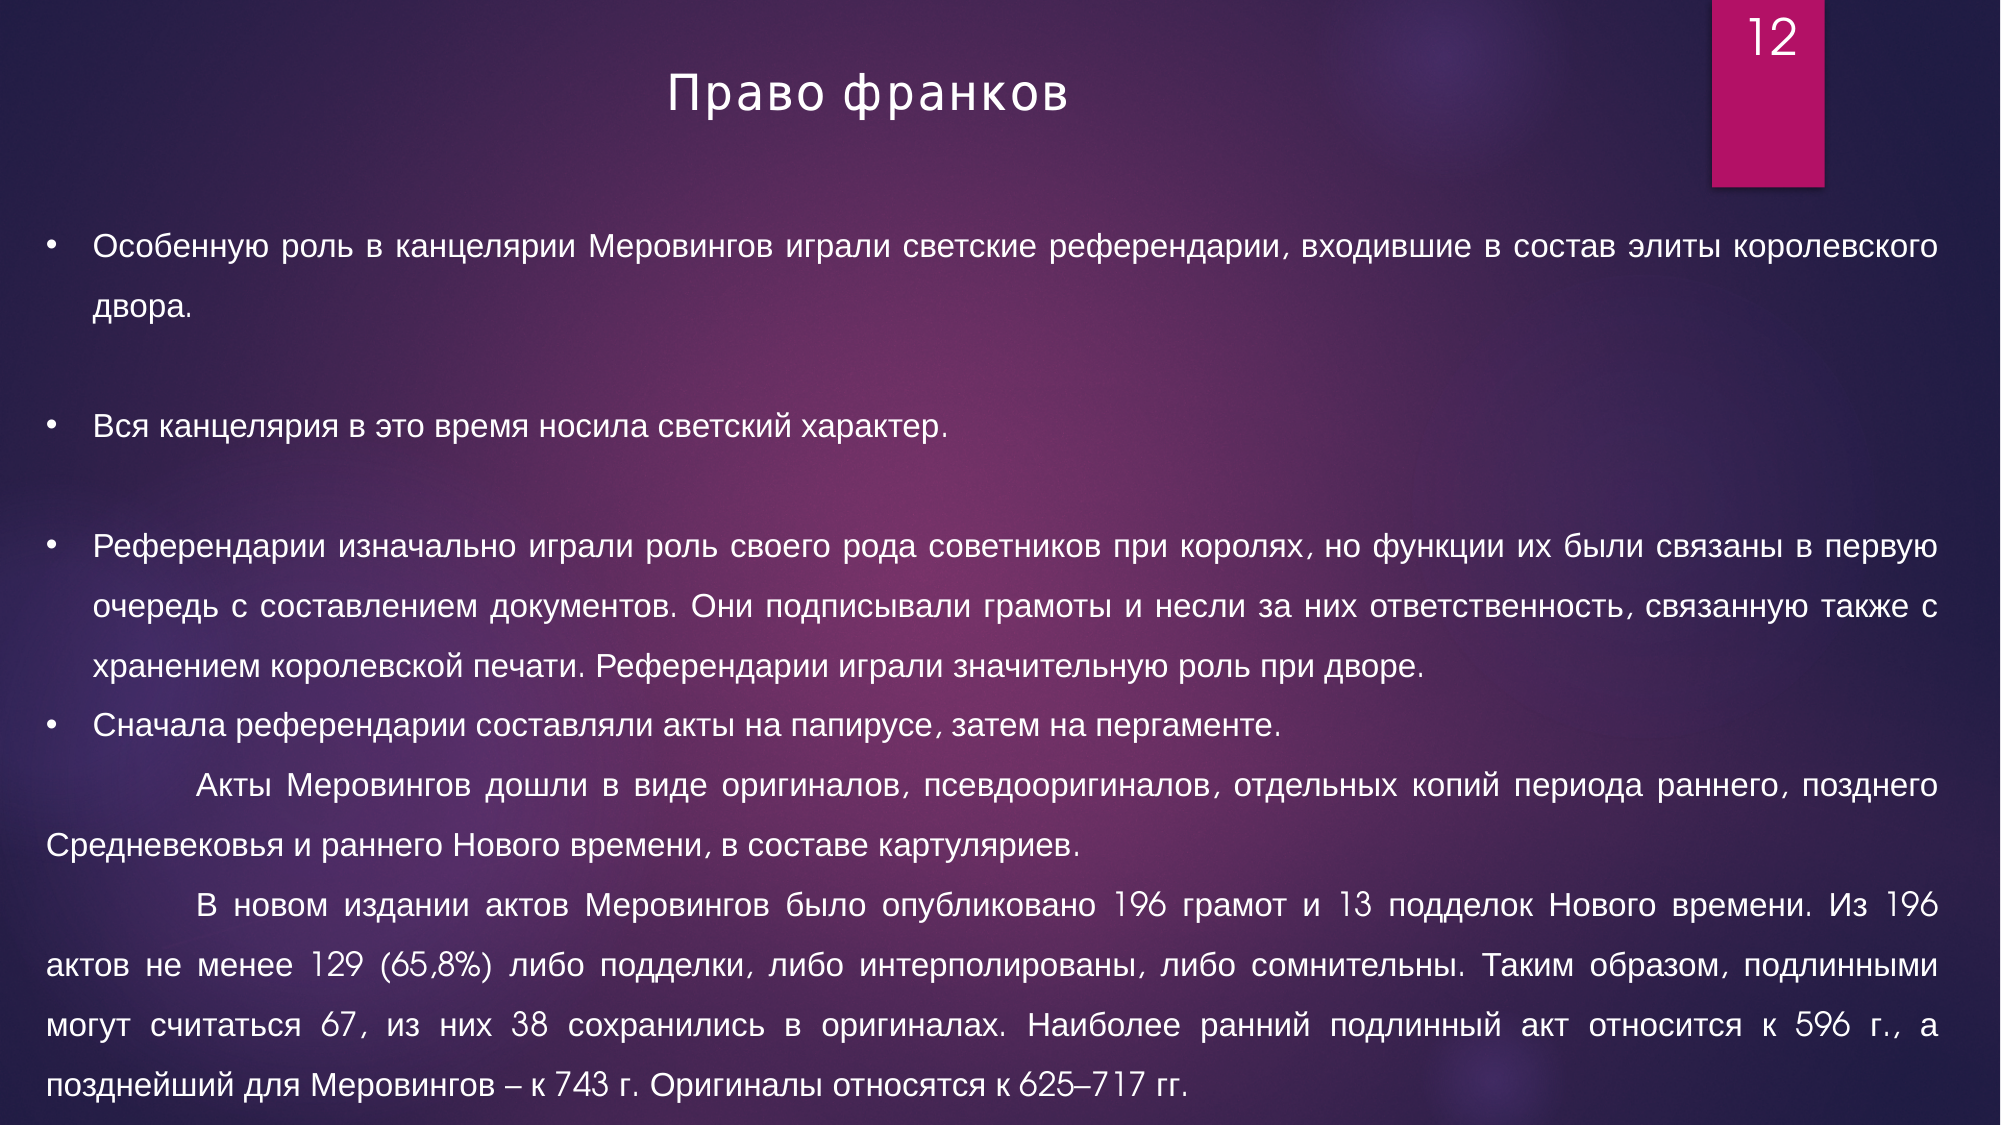

12
Право франков
Особенную роль в канцелярии Меровингов играли светские референдарии, входившие в состав элиты королевского двора.

Вся канцелярия в это время носила светский характер.

Референдарии изначально играли роль своего рода советников при королях, но функции их были связаны в первую очередь с составлением документов. Они подписывали грамоты и несли за них ответственность, связанную также с хранением королевской печати. Референдарии играли значительную роль при дворе.
Сначала референдарии составляли акты на папирусе, затем на пергаменте.
	Акты Меровингов дошли в виде оригиналов, псевдооригиналов, отдельных копий периода раннего, позднего Средневековья и раннего Нового времени, в составе картуляриев.
	В новом издании актов Меровингов было опубликовано 196 грамот и 13 подделок Нового времени. Из 196 актов не менее 129 (65,8%) либо подделки, либо интерполированы, либо сомнительны. Таким образом, подлинными могут считаться 67, из них 38 сохранились в оригиналах. Наиболее ранний подлинный акт относится к 596 г., а позднейший для Меровингов – к 743 г. Оригиналы относятся к 625–717 гг.